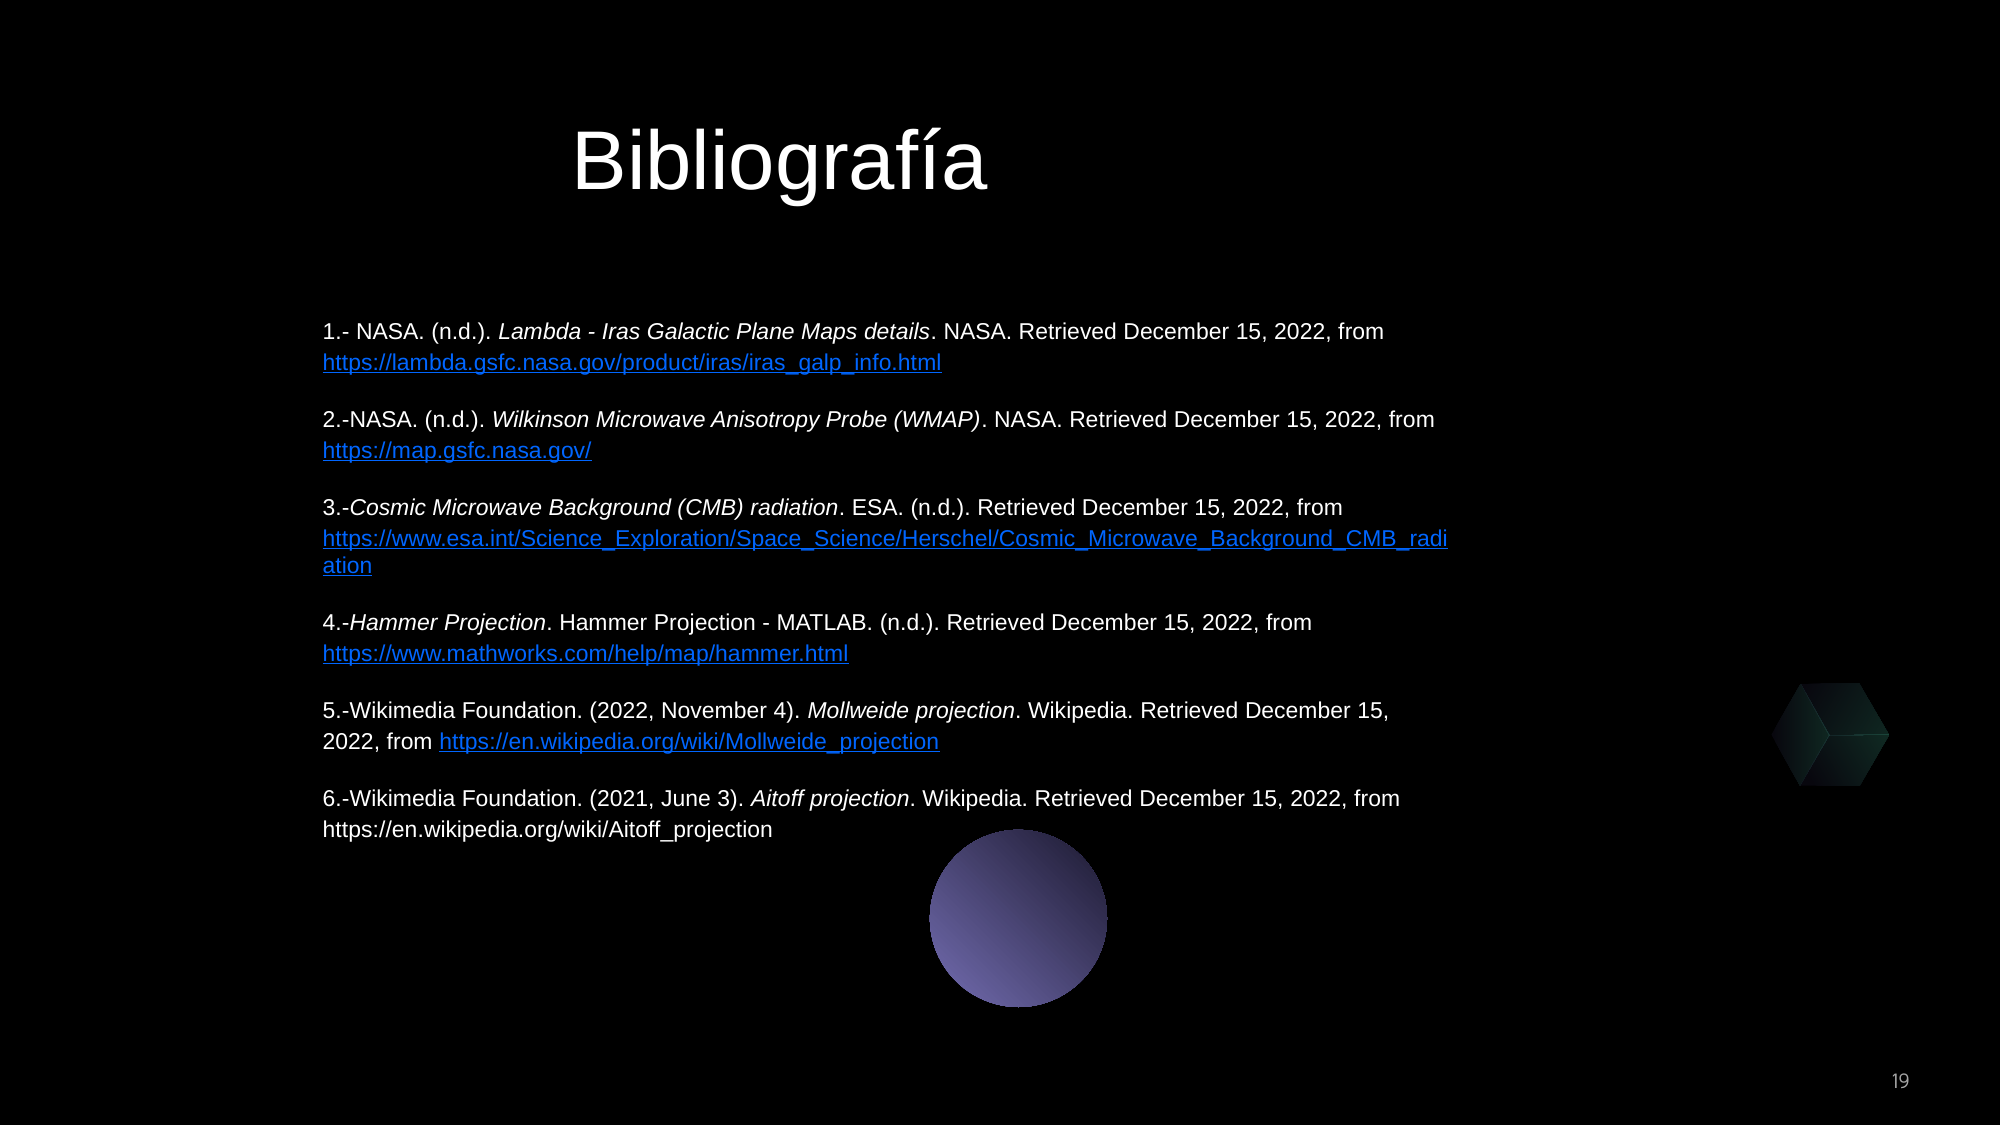

# Bibliografía
1.- NASA. (n.d.). Lambda - Iras Galactic Plane Maps details. NASA. Retrieved December 15, 2022, from https://lambda.gsfc.nasa.gov/product/iras/iras_galp_info.html
2.-NASA. (n.d.). Wilkinson Microwave Anisotropy Probe (WMAP). NASA. Retrieved December 15, 2022, from https://map.gsfc.nasa.gov/
3.-Cosmic Microwave Background (CMB) radiation. ESA. (n.d.). Retrieved December 15, 2022, from https://www.esa.int/Science_Exploration/Space_Science/Herschel/Cosmic_Microwave_Background_CMB_radiation
4.-Hammer Projection. Hammer Projection - MATLAB. (n.d.). Retrieved December 15, 2022, from https://www.mathworks.com/help/map/hammer.html
5.-Wikimedia Foundation. (2022, November 4). Mollweide projection. Wikipedia. Retrieved December 15, 2022, from https://en.wikipedia.org/wiki/Mollweide_projection
6.-Wikimedia Foundation. (2021, June 3). Aitoff projection. Wikipedia. Retrieved December 15, 2022, from https://en.wikipedia.org/wiki/Aitoff_projection

19